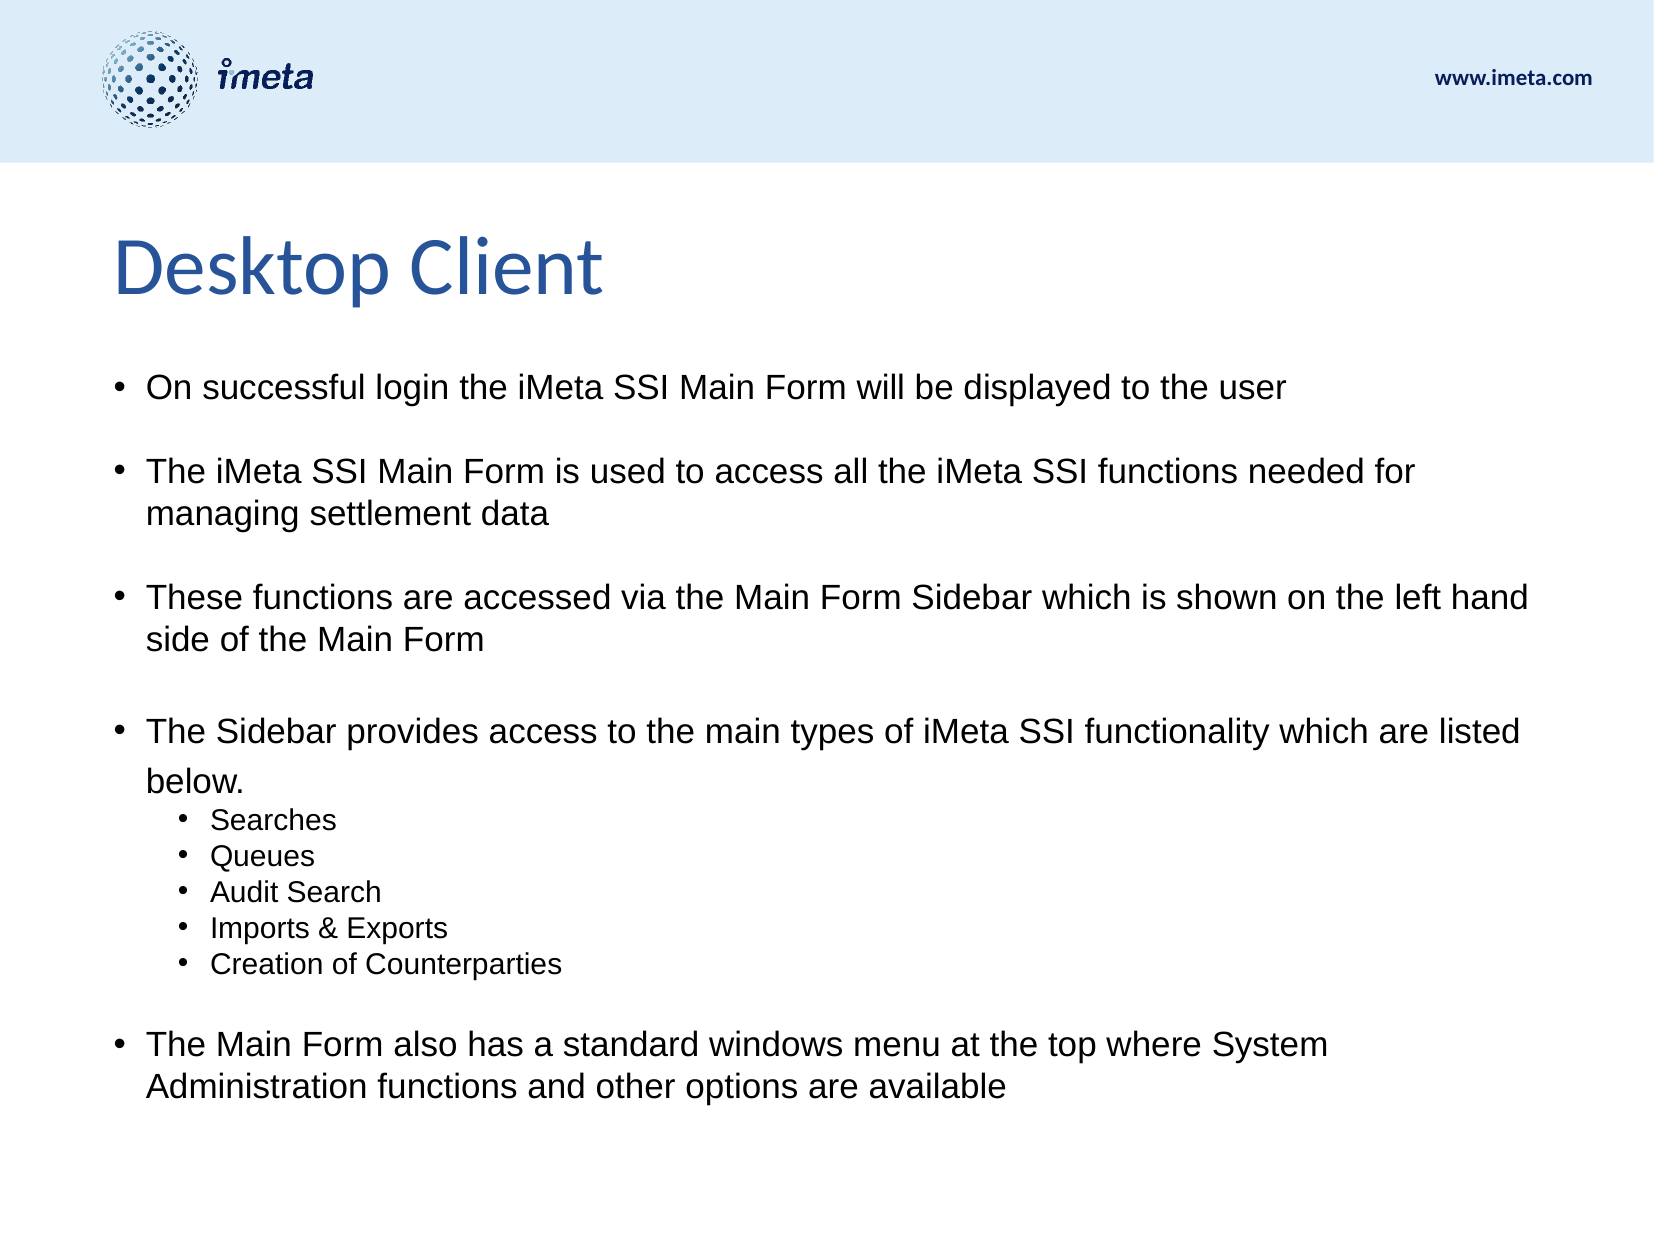

# Desktop Client
On successful login the iMeta SSI Main Form will be displayed to the user

The iMeta SSI Main Form is used to access all the iMeta SSI functions needed for managing settlement data

These functions are accessed via the Main Form Sidebar which is shown on the left hand side of the Main Form

The Sidebar provides access to the main types of iMeta SSI functionality which are listed below.
Searches
Queues
Audit Search
Imports & Exports
Creation of Counterparties

The Main Form also has a standard windows menu at the top where System Administration functions and other options are available